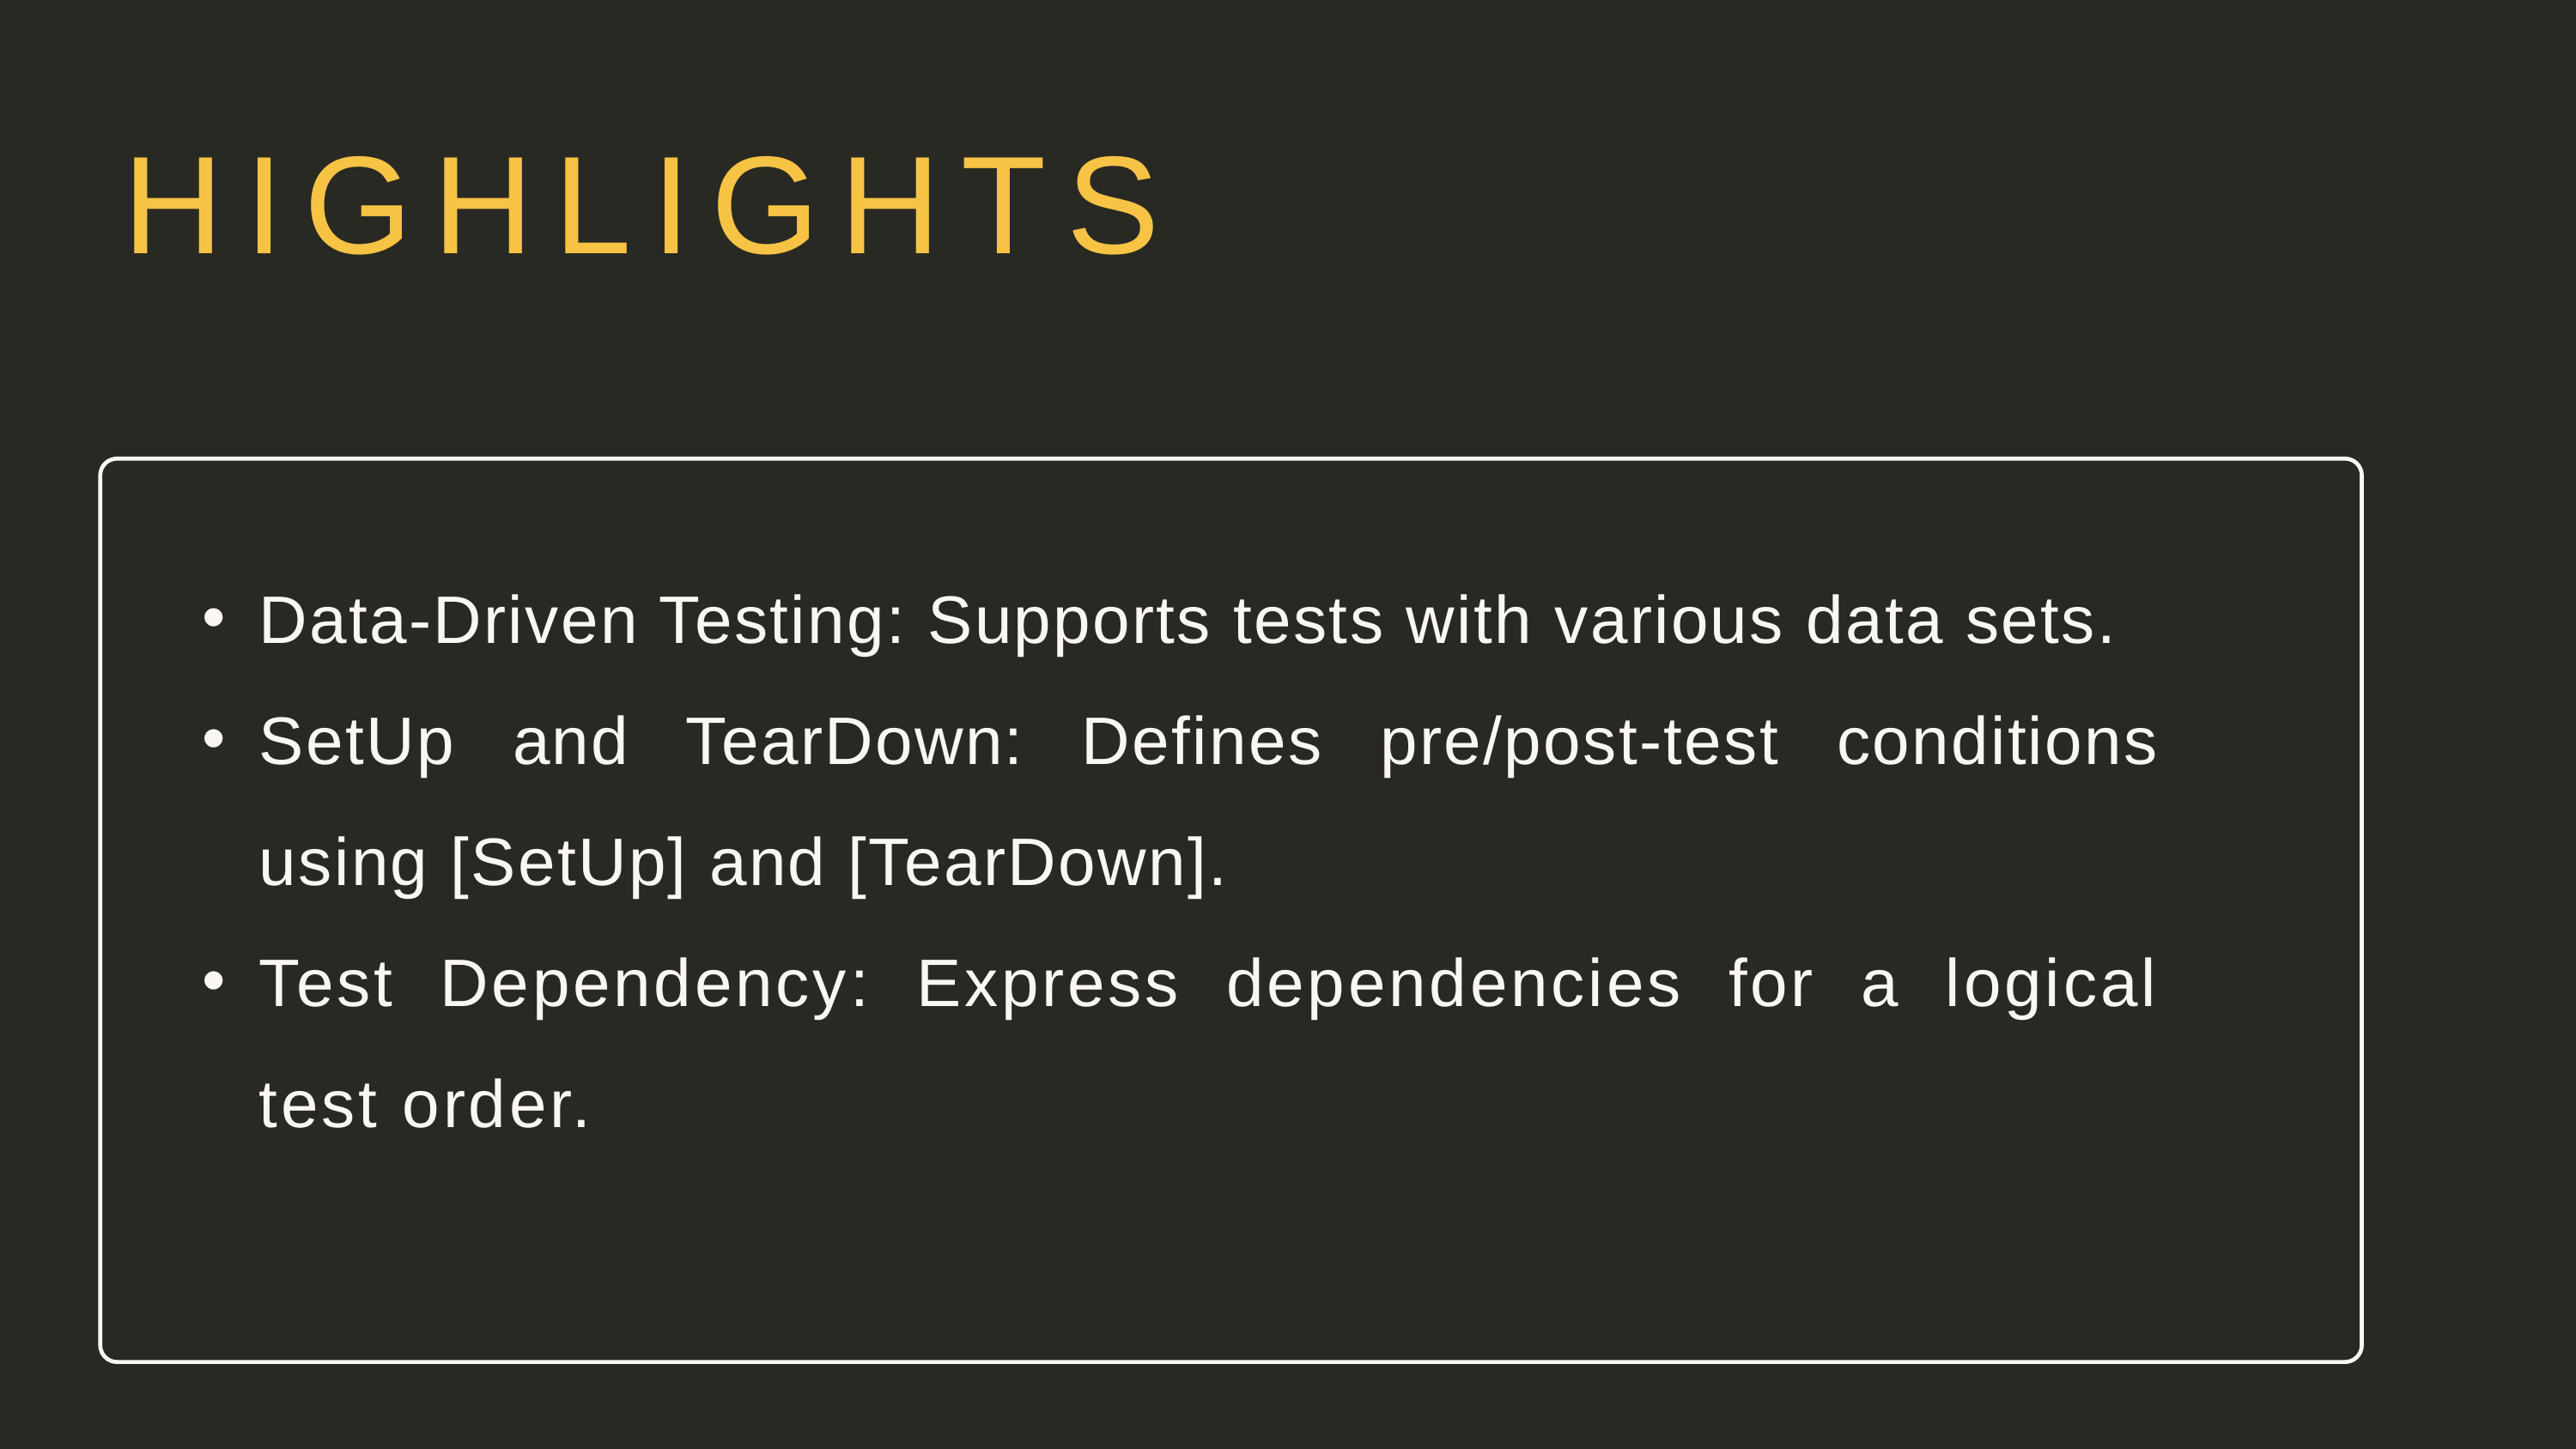

HIGHLIGHTS

Data-Driven Testing: Supports tests with various data sets.
SetUp and TearDown: Defines pre/post-test conditions using [SetUp] and [TearDown].
Test Dependency: Express dependencies for a logical test order.